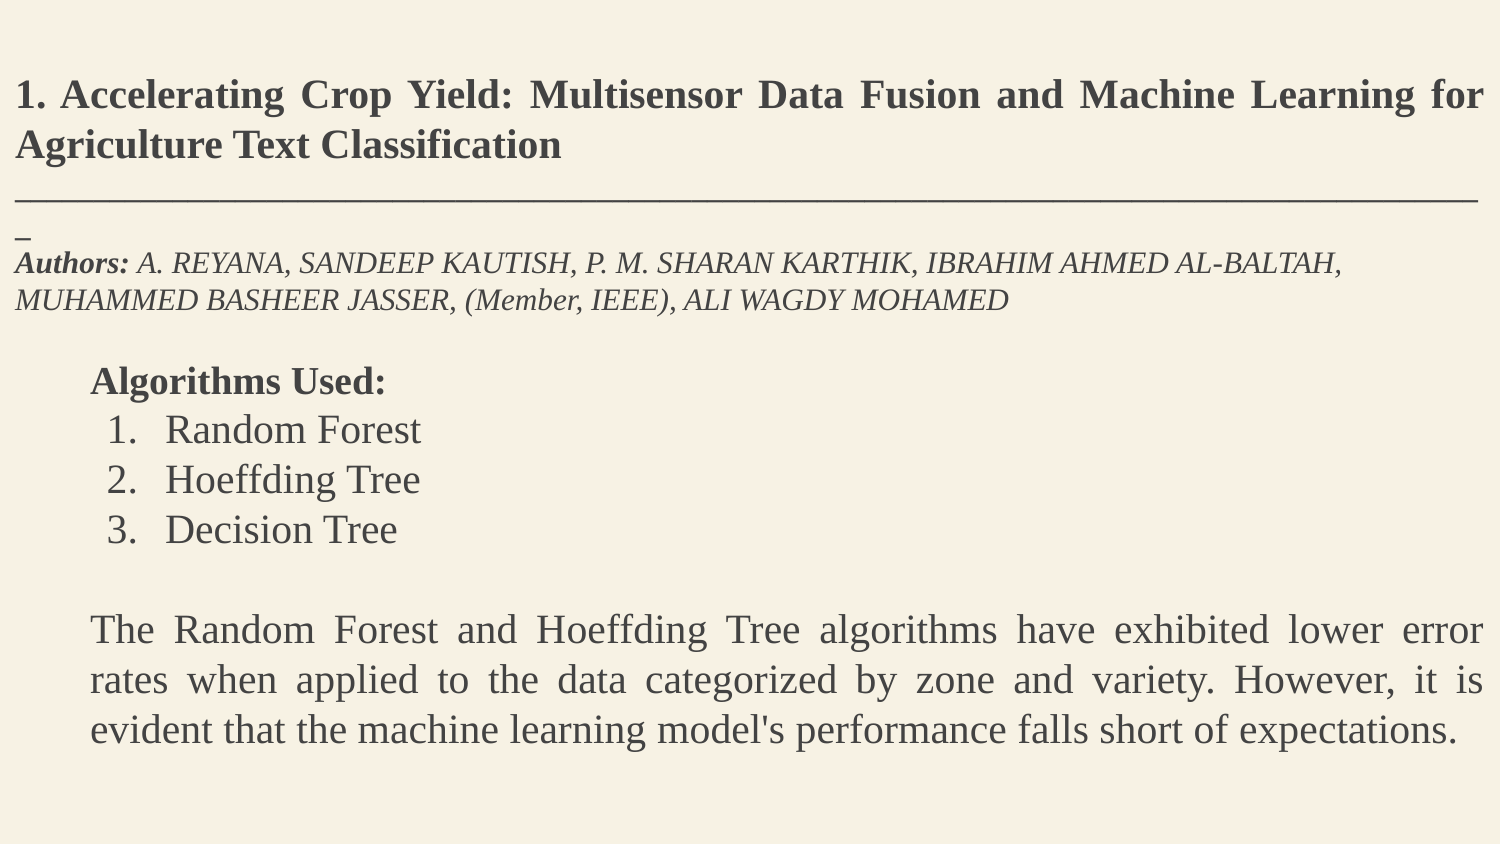

# 1. Accelerating Crop Yield: Multisensor Data Fusion and Machine Learning for Agriculture Text Classification
______________________________________________________________________________________________
Authors: A. REYANA, SANDEEP KAUTISH, P. M. SHARAN KARTHIK, IBRAHIM AHMED AL-BALTAH, MUHAMMED BASHEER JASSER, (Member, IEEE), ALI WAGDY MOHAMED

Algorithms Used:
Random Forest
Hoeffding Tree
Decision Tree

The Random Forest and Hoeffding Tree algorithms have exhibited lower error rates when applied to the data categorized by zone and variety. However, it is evident that the machine learning model's performance falls short of expectations.